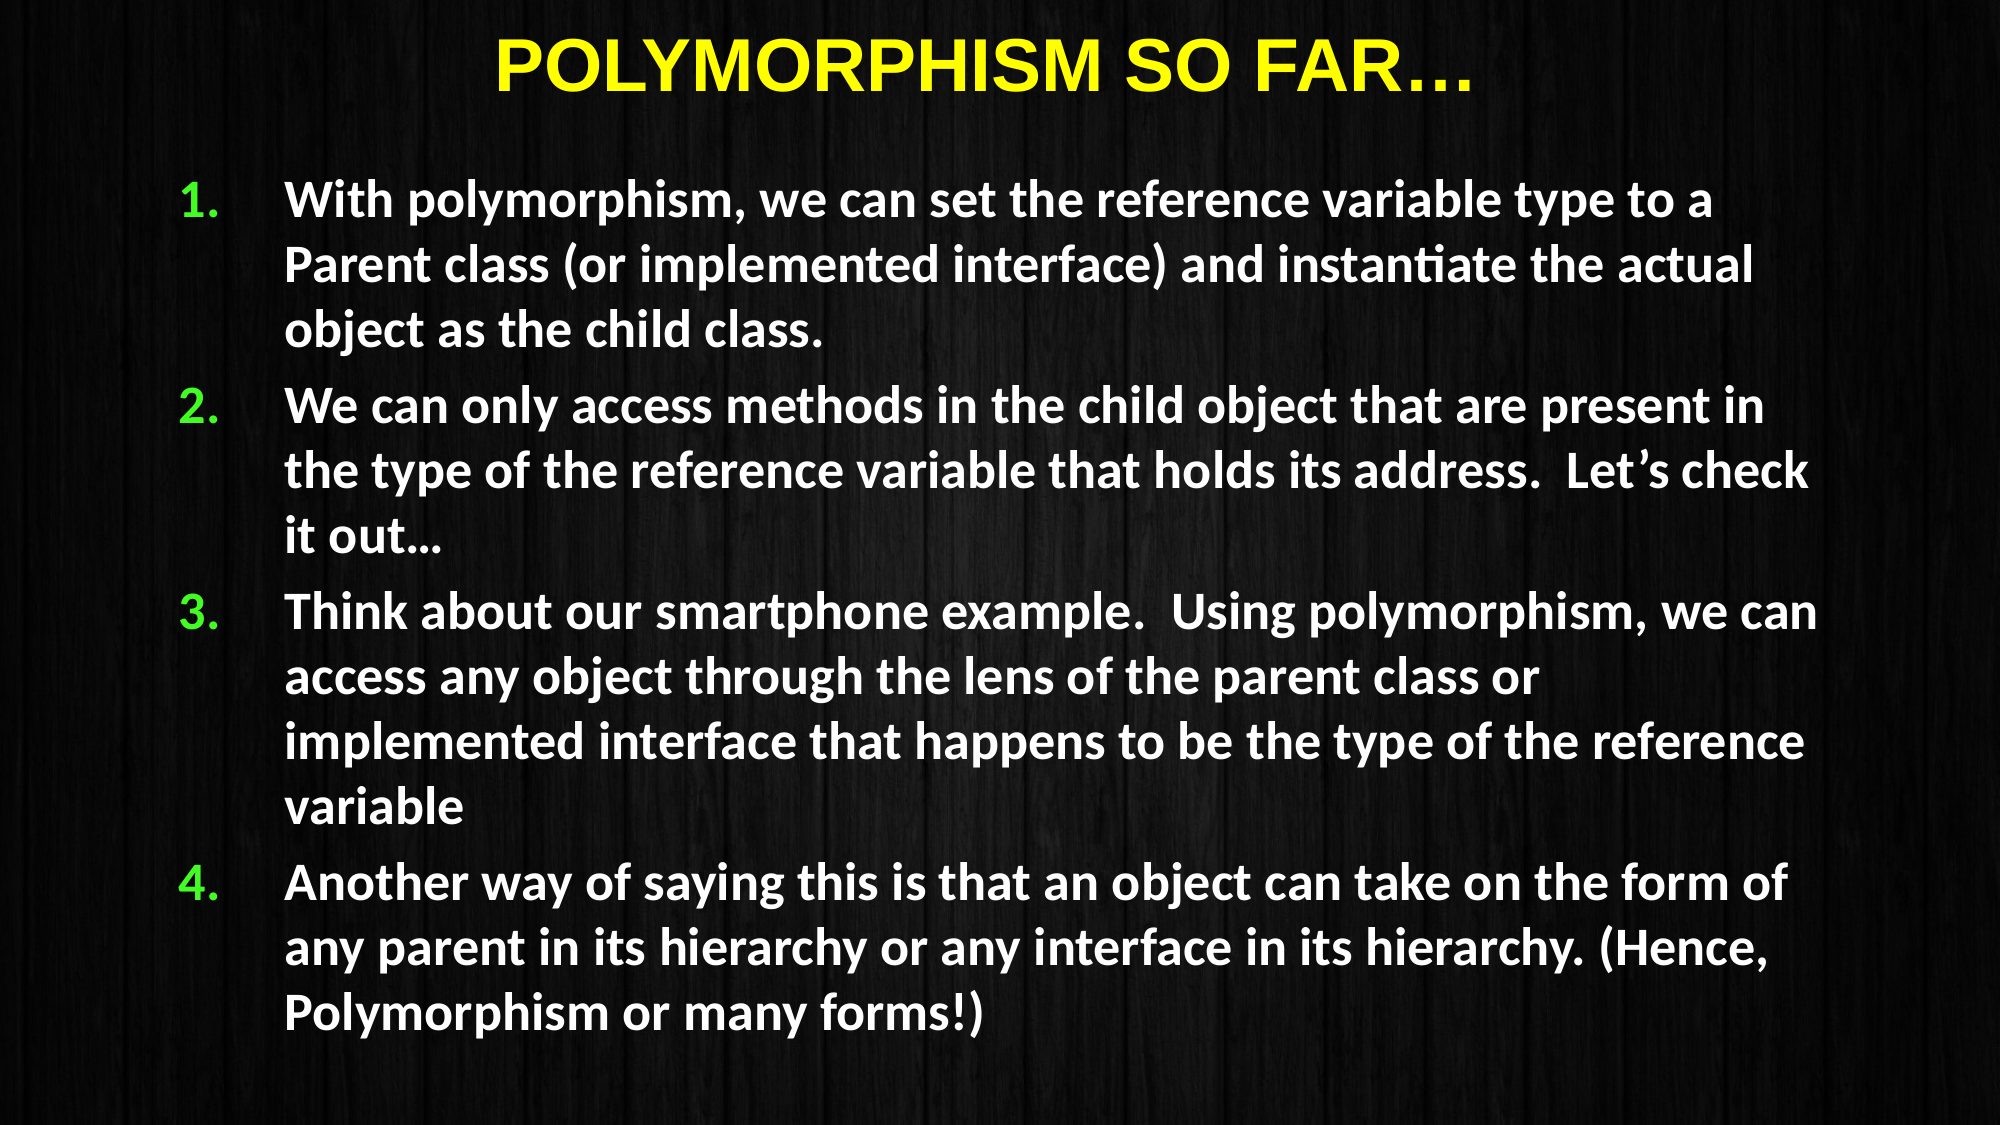

# Polymorphism so far…
With polymorphism, we can set the reference variable type to a Parent class (or implemented interface) and instantiate the actual object as the child class.
We can only access methods in the child object that are present in the type of the reference variable that holds its address.  Let’s check it out…
Think about our smartphone example.  Using polymorphism, we can access any object through the lens of the parent class or implemented interface that happens to be the type of the reference variable
Another way of saying this is that an object can take on the form of any parent in its hierarchy or any interface in its hierarchy. (Hence, Polymorphism or many forms!)